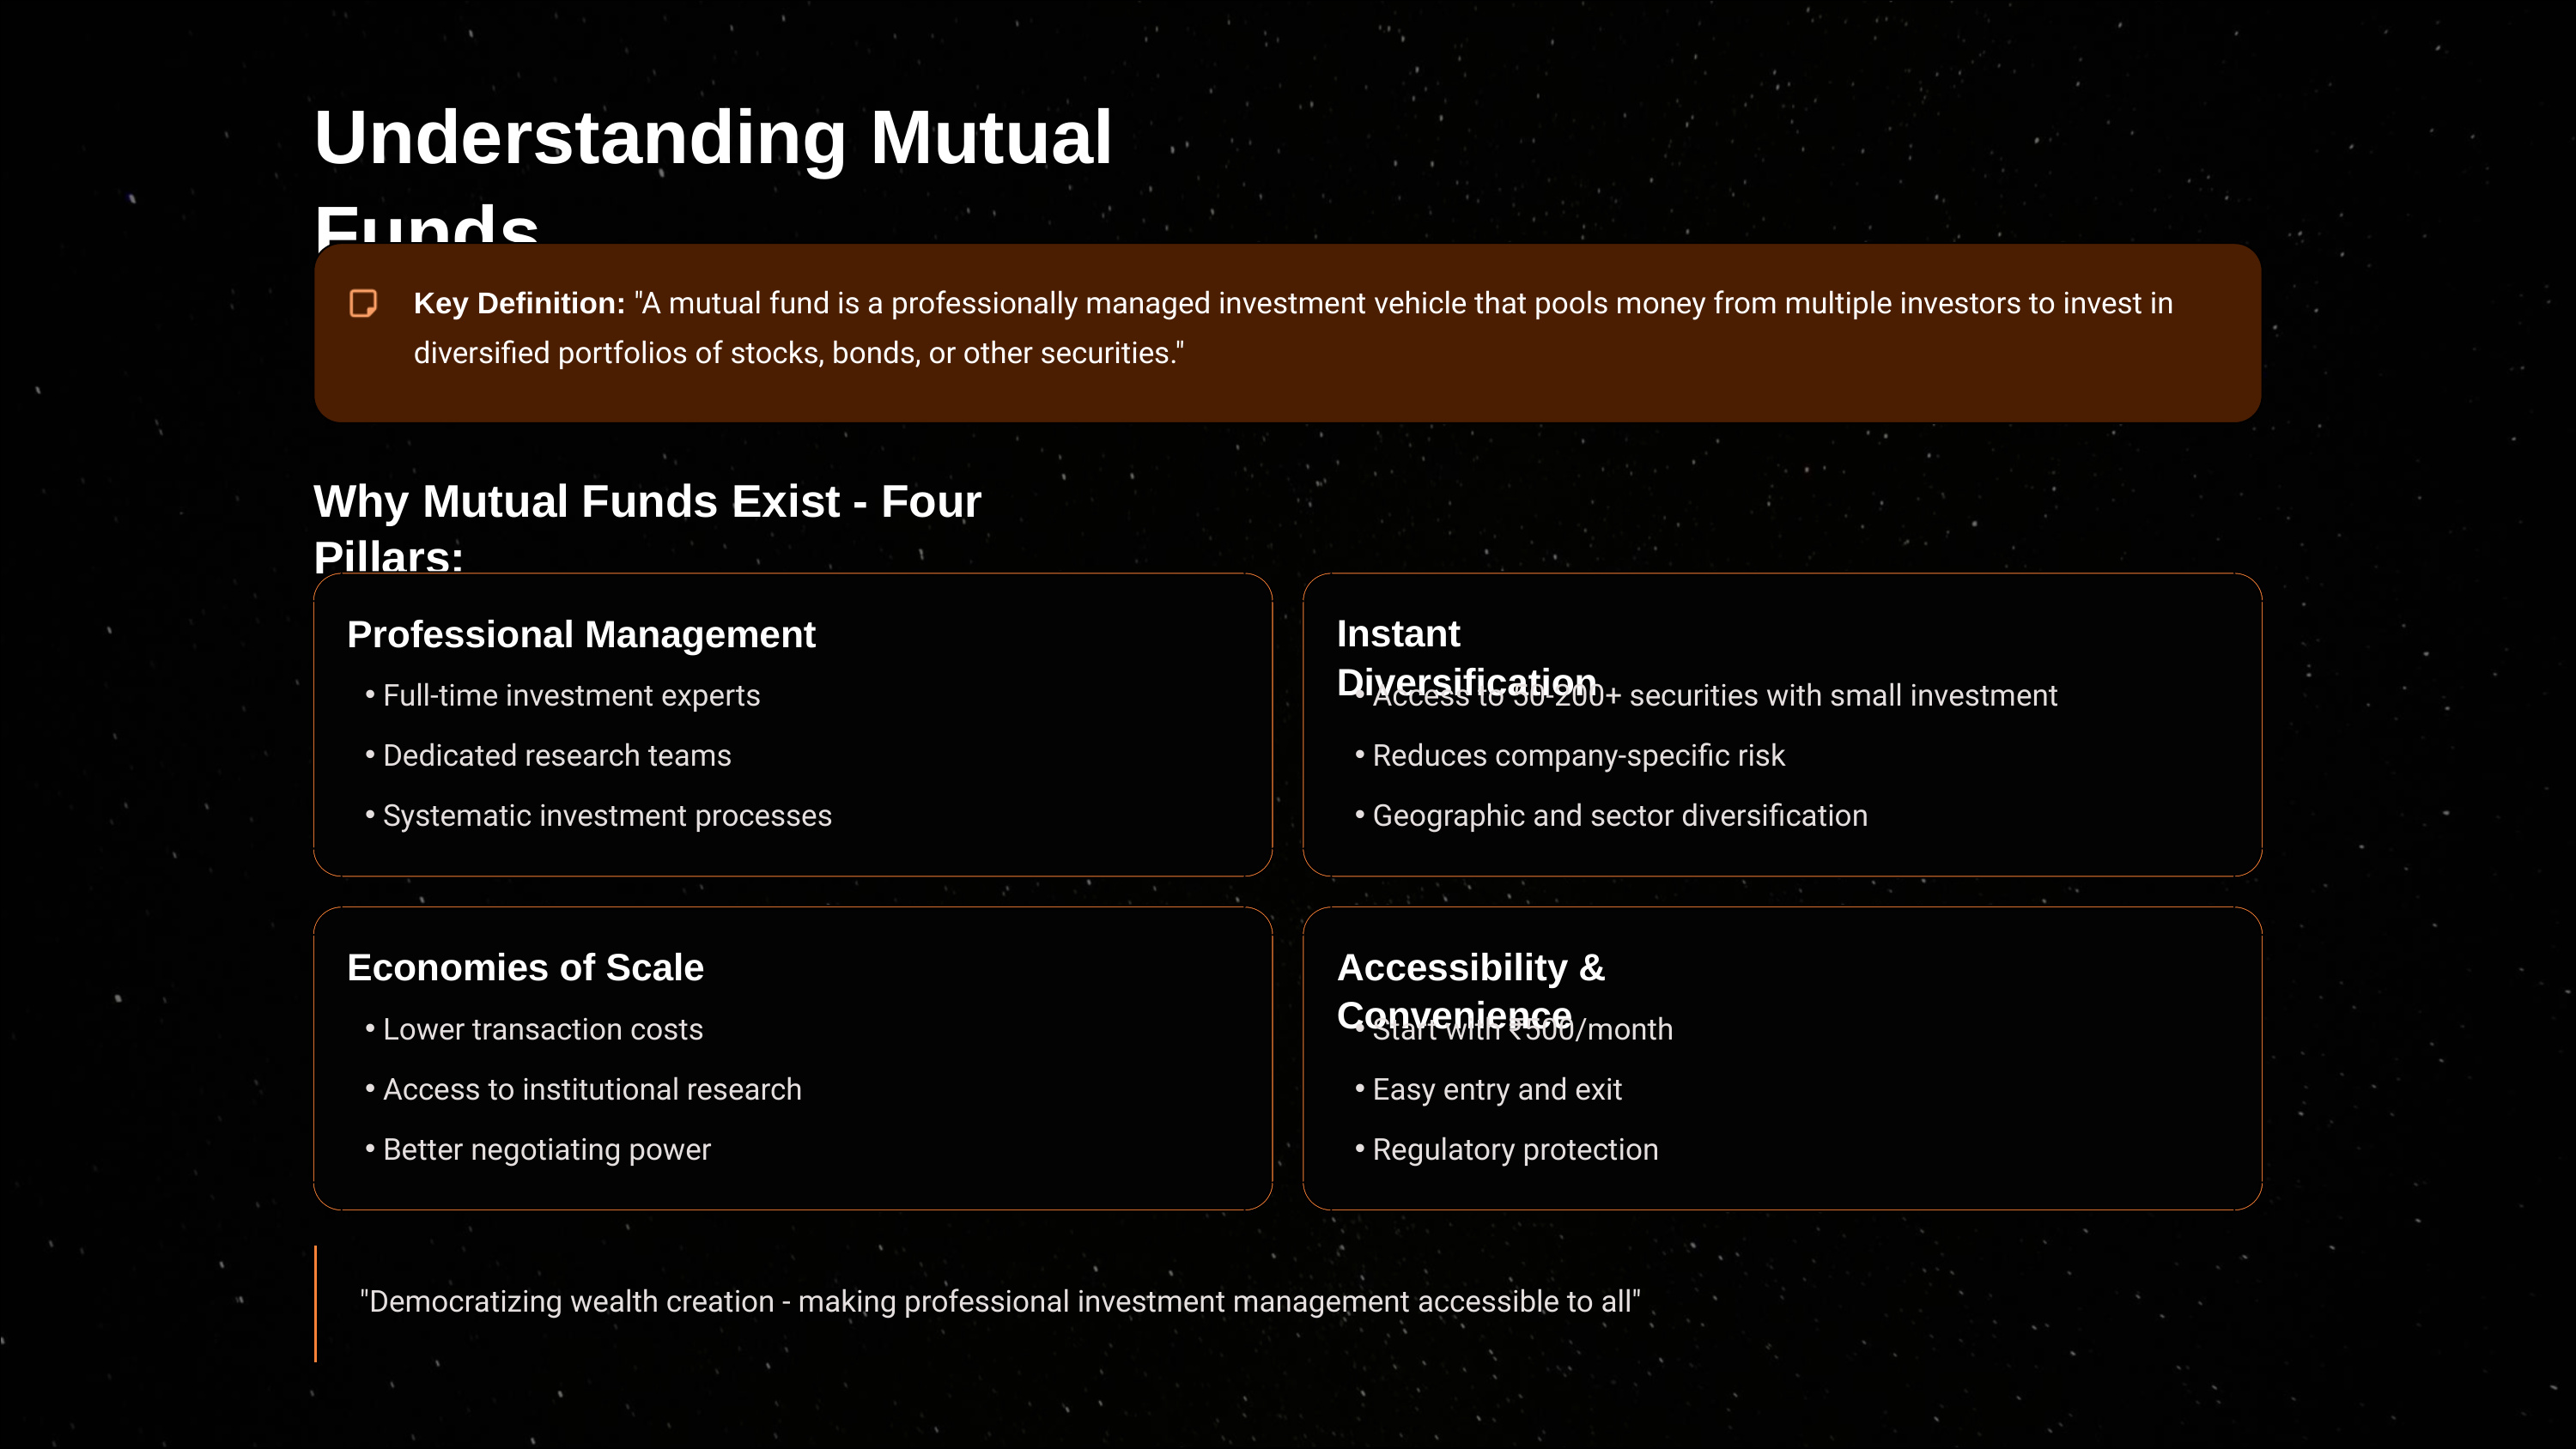

Understanding Mutual Funds

Key Definition: "A mutual fund is a professionally managed investment vehicle that pools money from multiple investors to invest in diversified portfolios of stocks, bonds, or other securities."

Why Mutual Funds Exist - Four Pillars:

Professional Management
Instant Diversification
Full-time investment experts
Access to 50-200+ securities with small investment
Dedicated research teams
Reduces company-specific risk
Systematic investment processes
Geographic and sector diversification

Economies of Scale
Accessibility & Convenience
Lower transaction costs
Start with ₹500/month
Access to institutional research
Easy entry and exit
Better negotiating power
Regulatory protection

"Democratizing wealth creation - making professional investment management accessible to all"